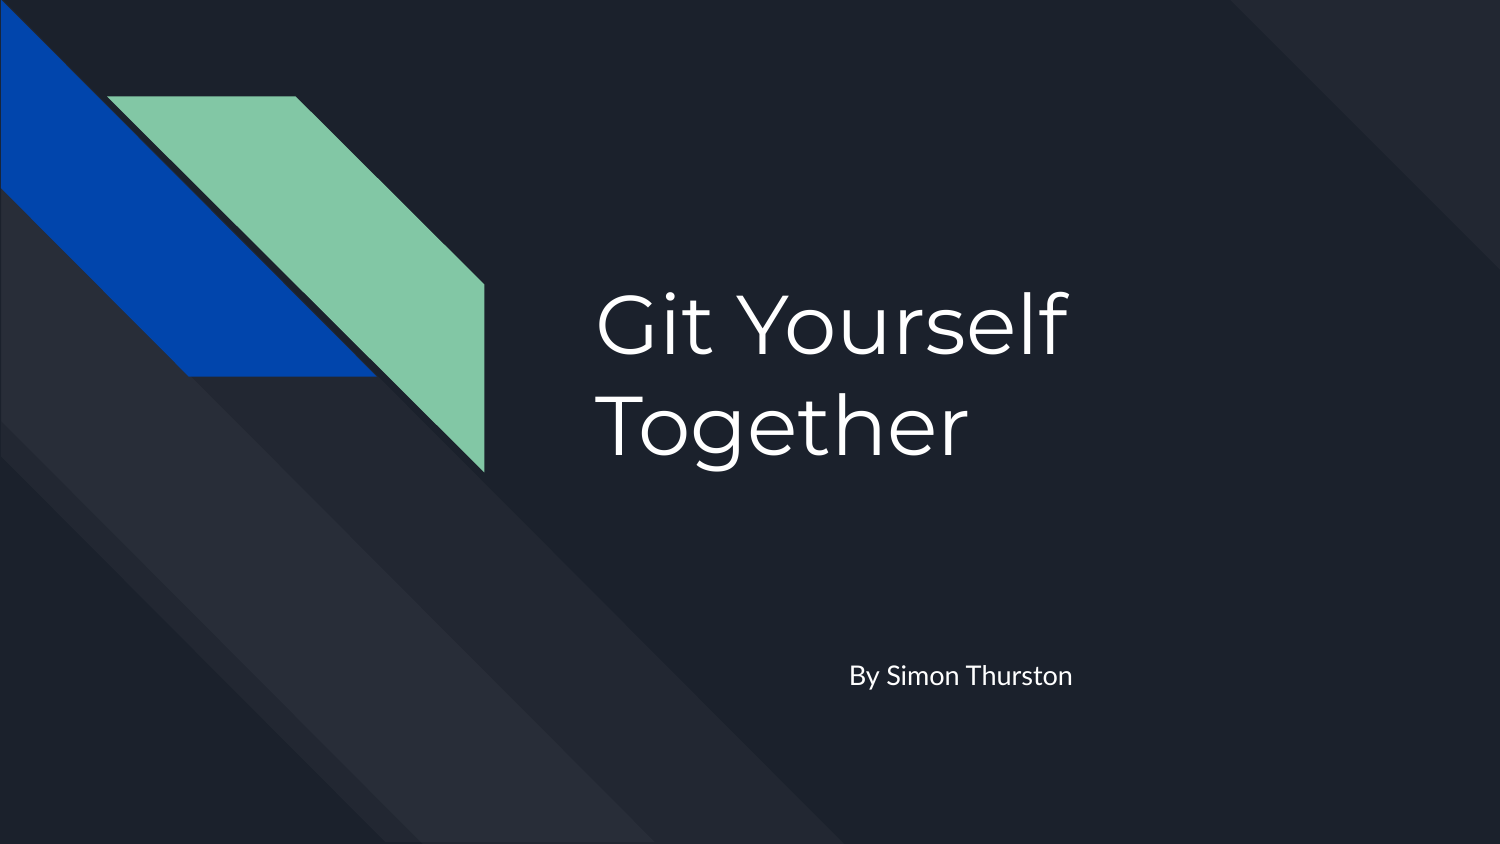

# Git Yourself Together
By Simon Thurston